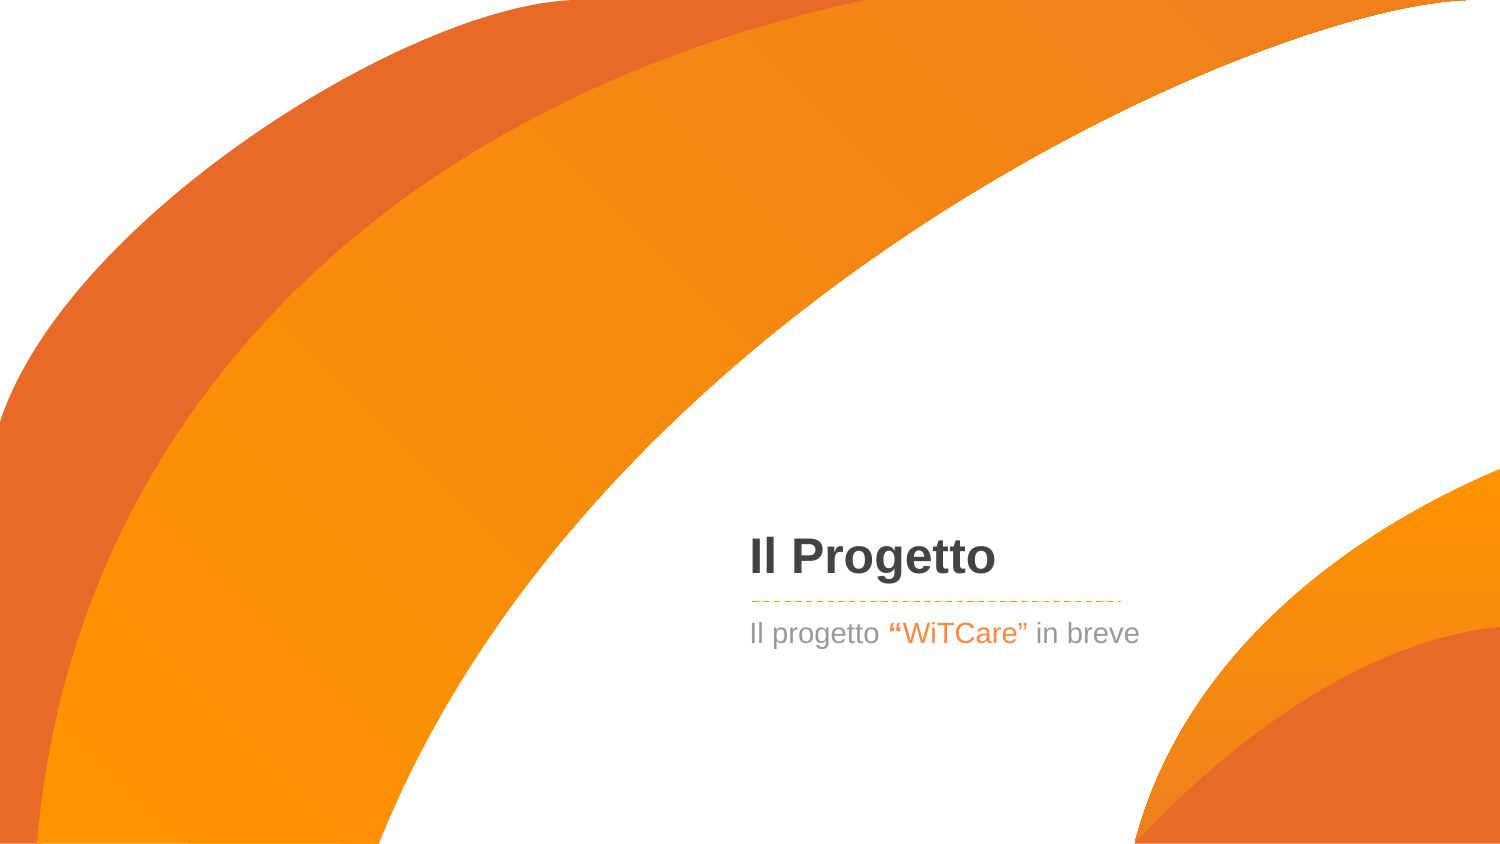

# Il Progetto
Il progetto “WiTCare” in breve